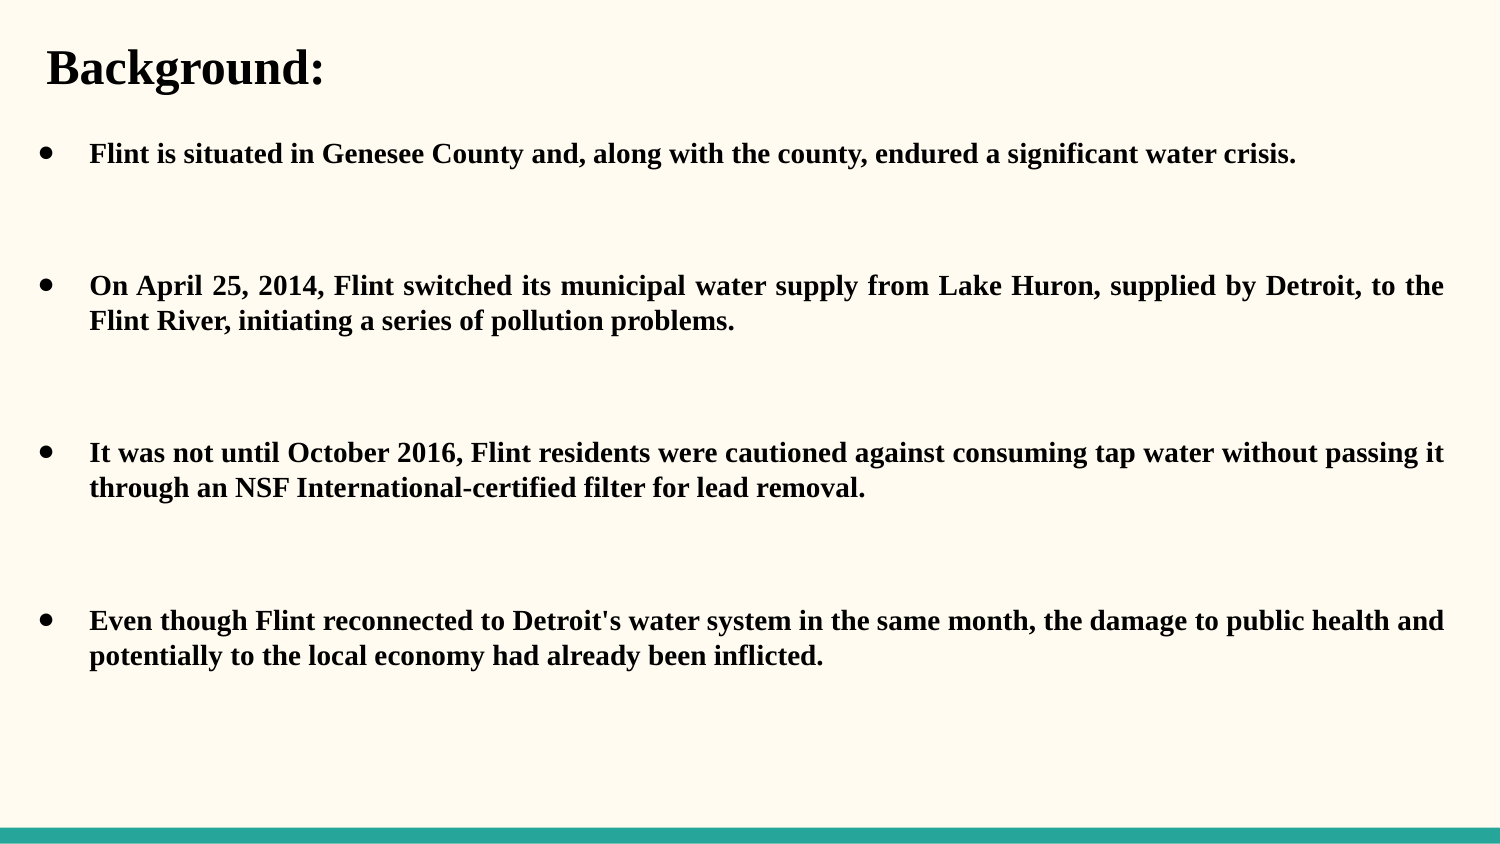

# Background:
Flint is situated in Genesee County and, along with the county, endured a significant water crisis.

On April 25, 2014, Flint switched its municipal water supply from Lake Huron, supplied by Detroit, to the Flint River, initiating a series of pollution problems.

It was not until October 2016, Flint residents were cautioned against consuming tap water without passing it through an NSF International-certified filter for lead removal.

Even though Flint reconnected to Detroit's water system in the same month, the damage to public health and potentially to the local economy had already been inflicted.